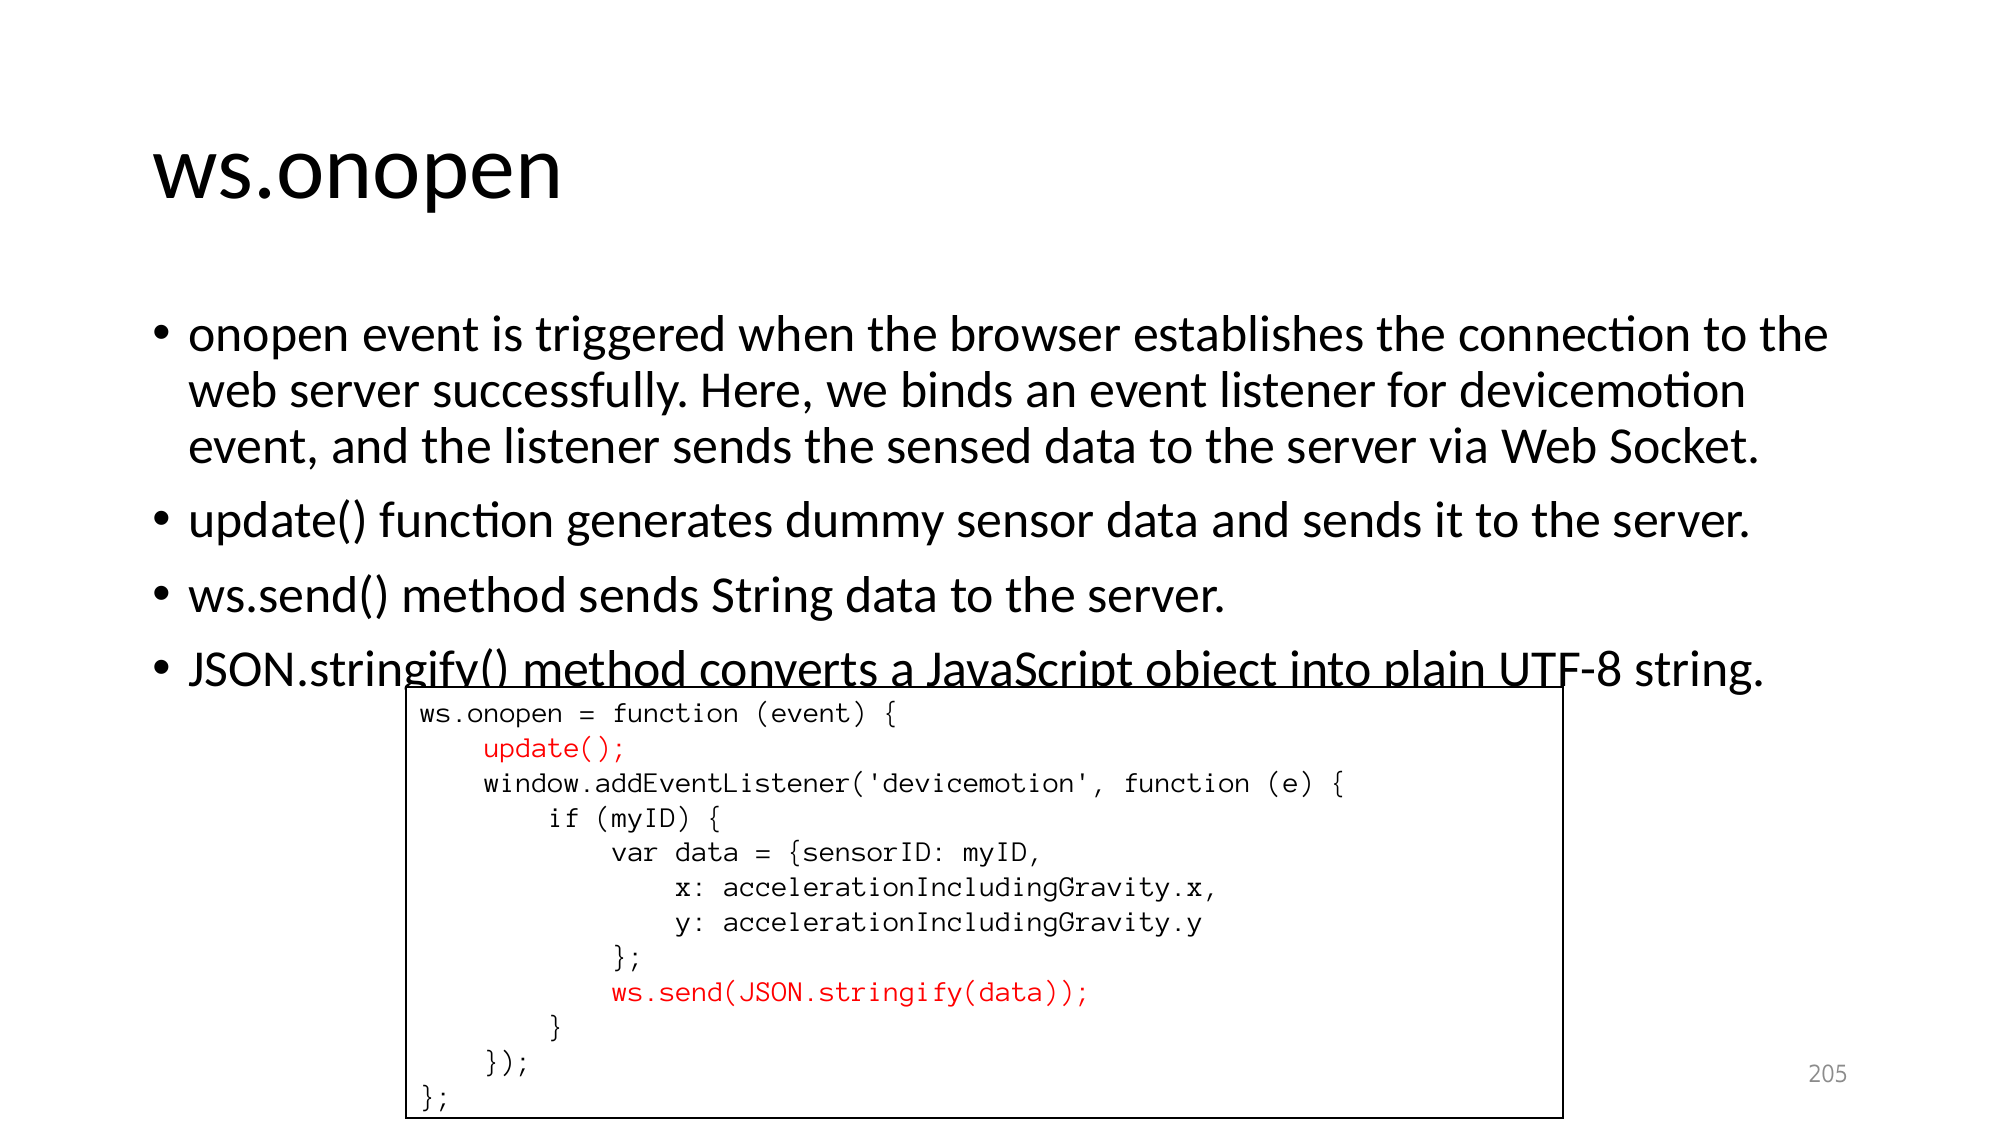

# ws.onopen
onopen event is triggered when the browser establishes the connection to the web server successfully. Here, we binds an event listener for devicemotion event, and the listener sends the sensed data to the server via Web Socket.
update() function generates dummy sensor data and sends it to the server.
ws.send() method sends String data to the server.
JSON.stringify() method converts a JavaScript object into plain UTF-8 string.
ws.onopen = function (event) {
    update();
    window.addEventListener('devicemotion', function (e) {
        if (myID) {
            var data = {sensorID: myID,
                x: accelerationIncludingGravity.x,
                y: accelerationIncludingGravity.y
            };
            ws.send(JSON.stringify(data));
        }
    });
};
205